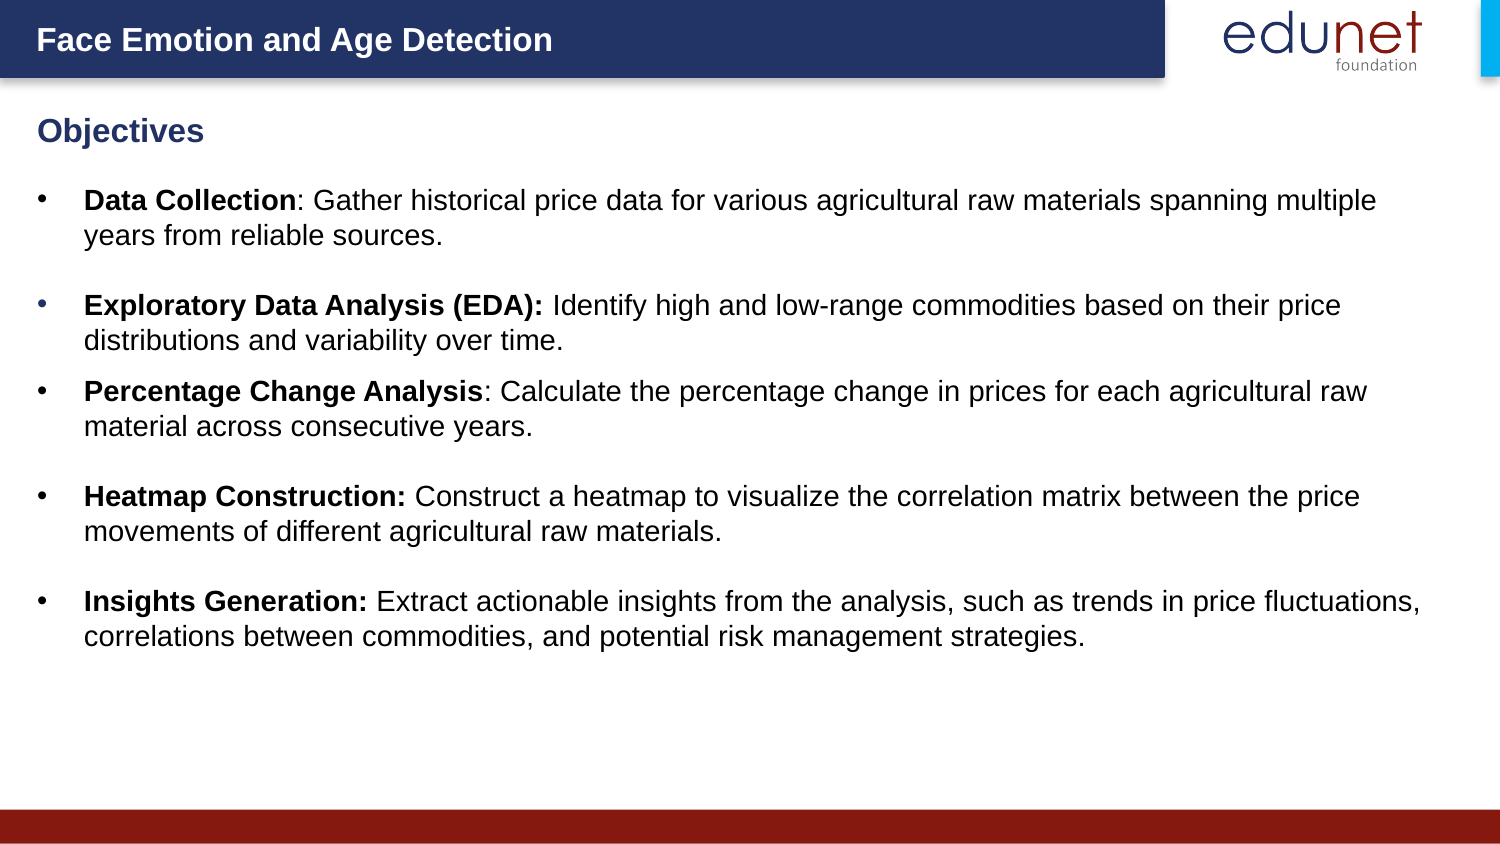

Objectives

Data Collection: Gather historical price data for various agricultural raw materials spanning multiple years from reliable sources.

Exploratory Data Analysis (EDA): Identify high and low-range commodities based on their price distributions and variability over time.
Percentage Change Analysis: Calculate the percentage change in prices for each agricultural raw material across consecutive years.

Heatmap Construction: Construct a heatmap to visualize the correlation matrix between the price movements of different agricultural raw materials.

Insights Generation: Extract actionable insights from the analysis, such as trends in price fluctuations, correlations between commodities, and potential risk management strategies.